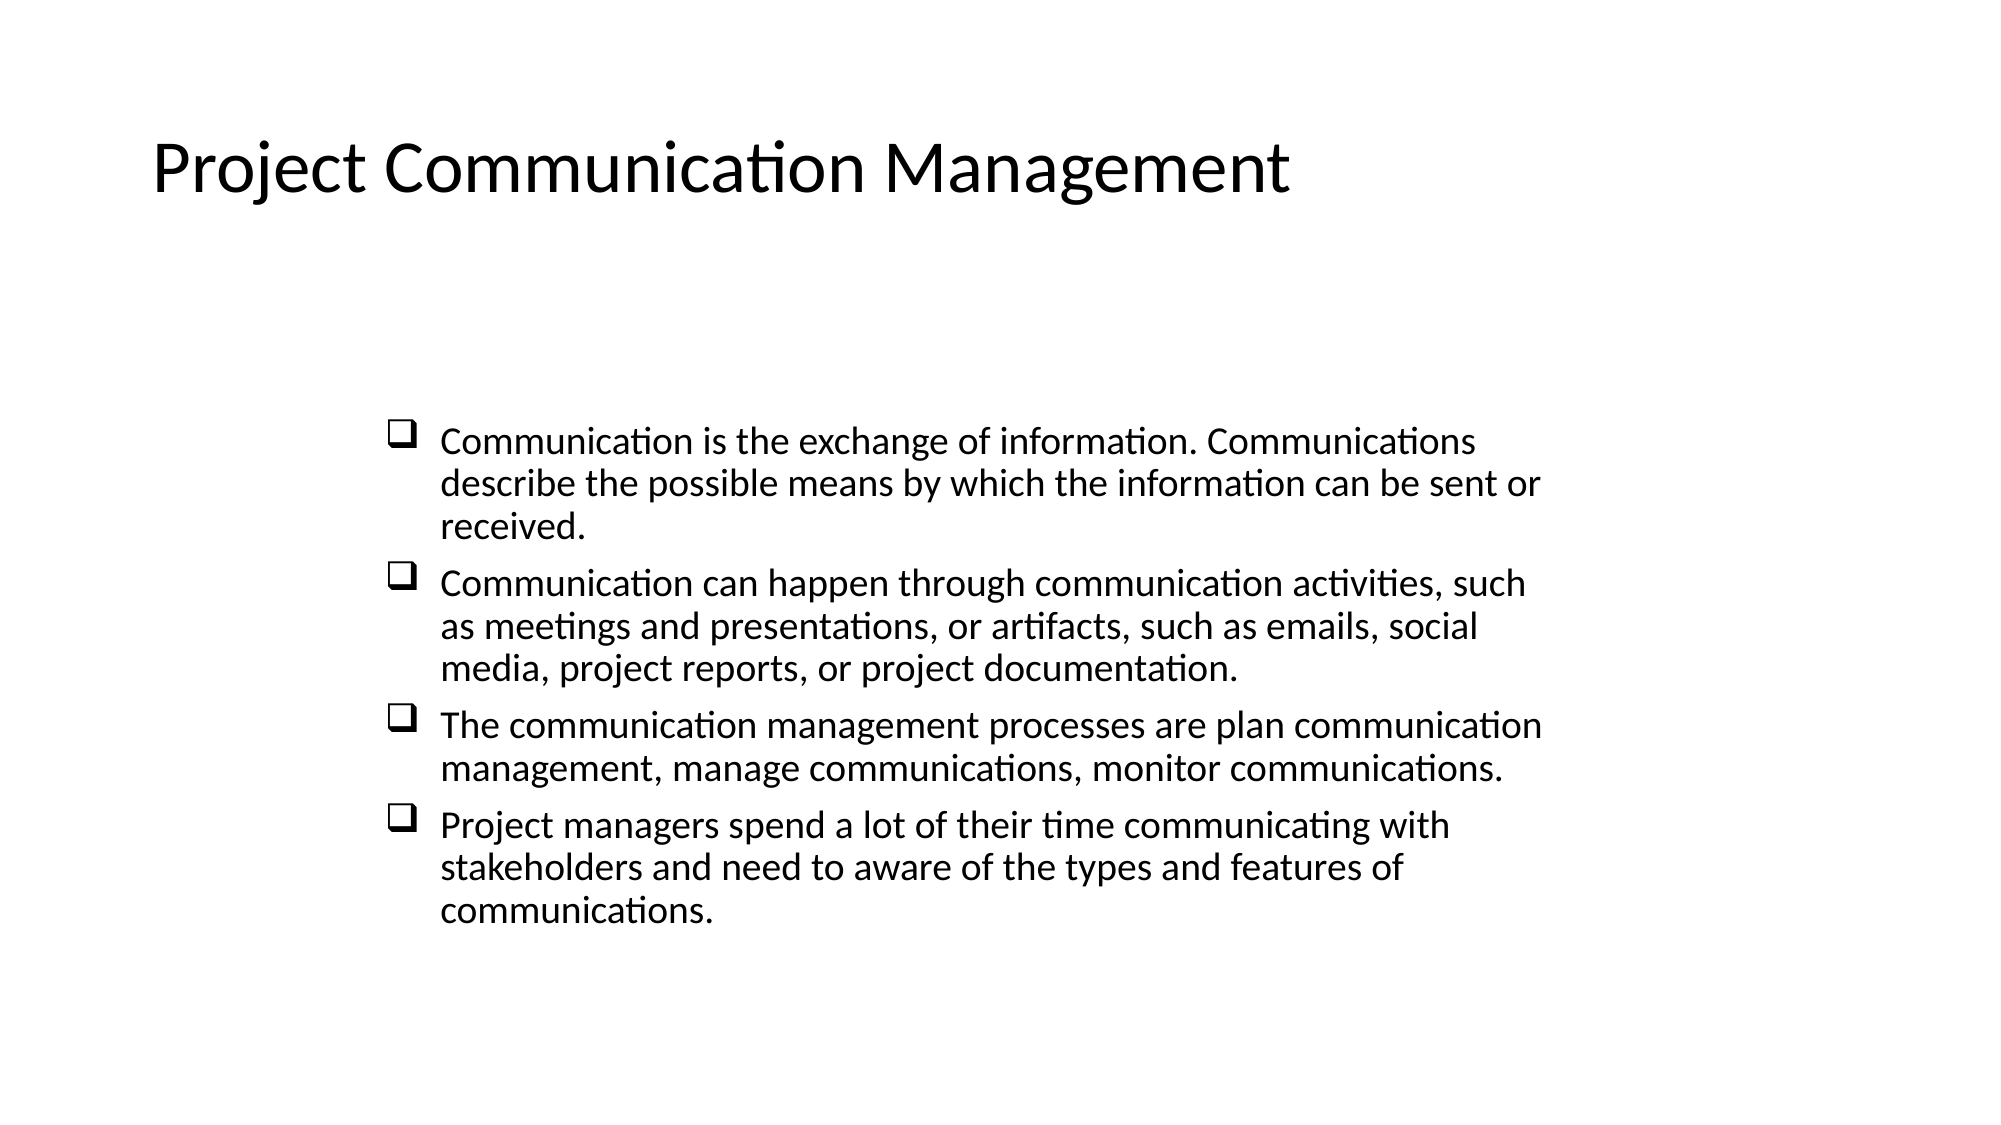

# Project Communication Management
Communication is the exchange of information. Communications describe the possible means by which the information can be sent or received.
Communication can happen through communication activities, such as meetings and presentations, or artifacts, such as emails, social media, project reports, or project documentation.
The communication management processes are plan communication management, manage communications, monitor communications.
Project managers spend a lot of their time communicating with stakeholders and need to aware of the types and features of communications.
The PMI Registered Education Provider logo is a registered mark of the Project Management Institute, Inc.